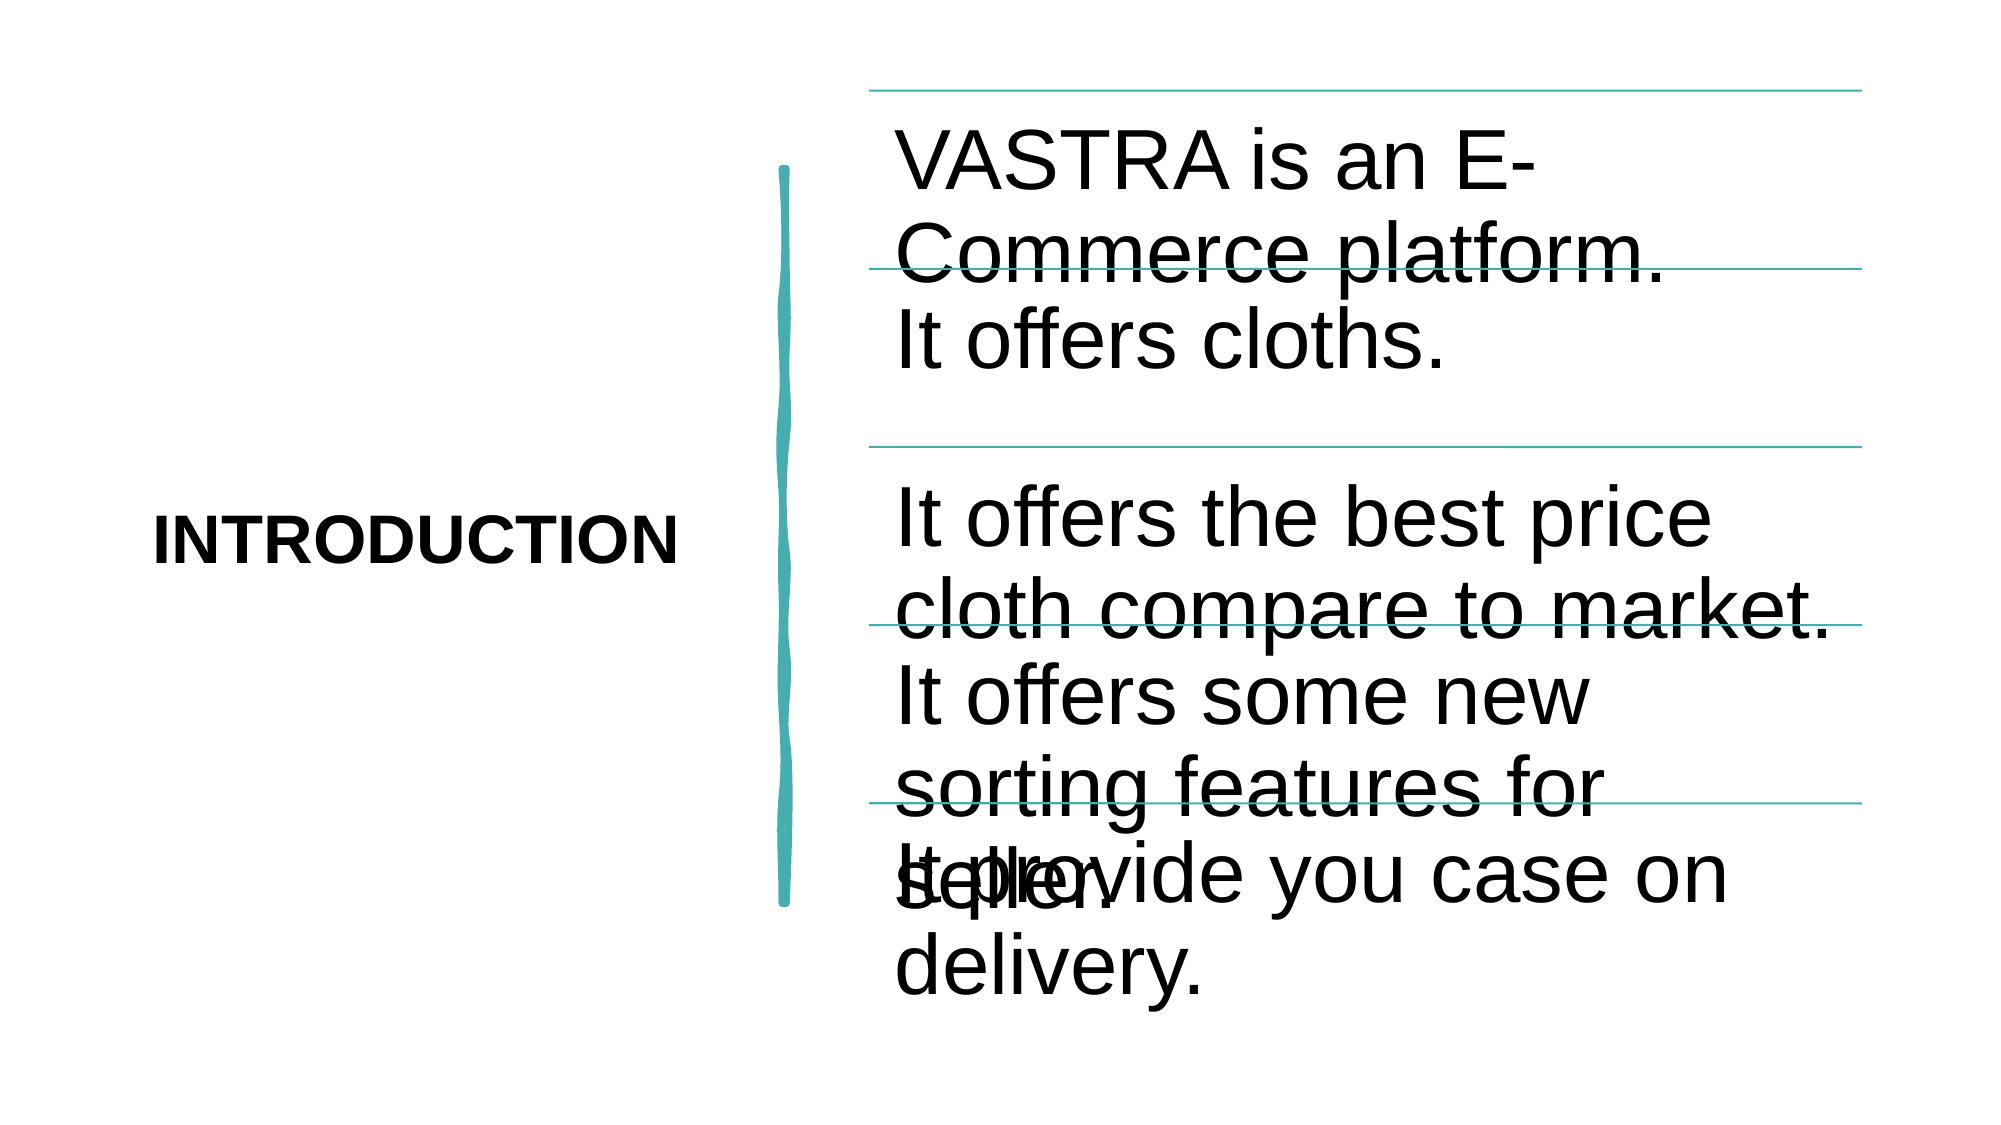

# INTRODUCTION
VASTRA is an E-Commerce platform.
It offers cloths.
It offers the best price cloth compare to market.
It offers some new sorting features for seller.
It provide you case on delivery.